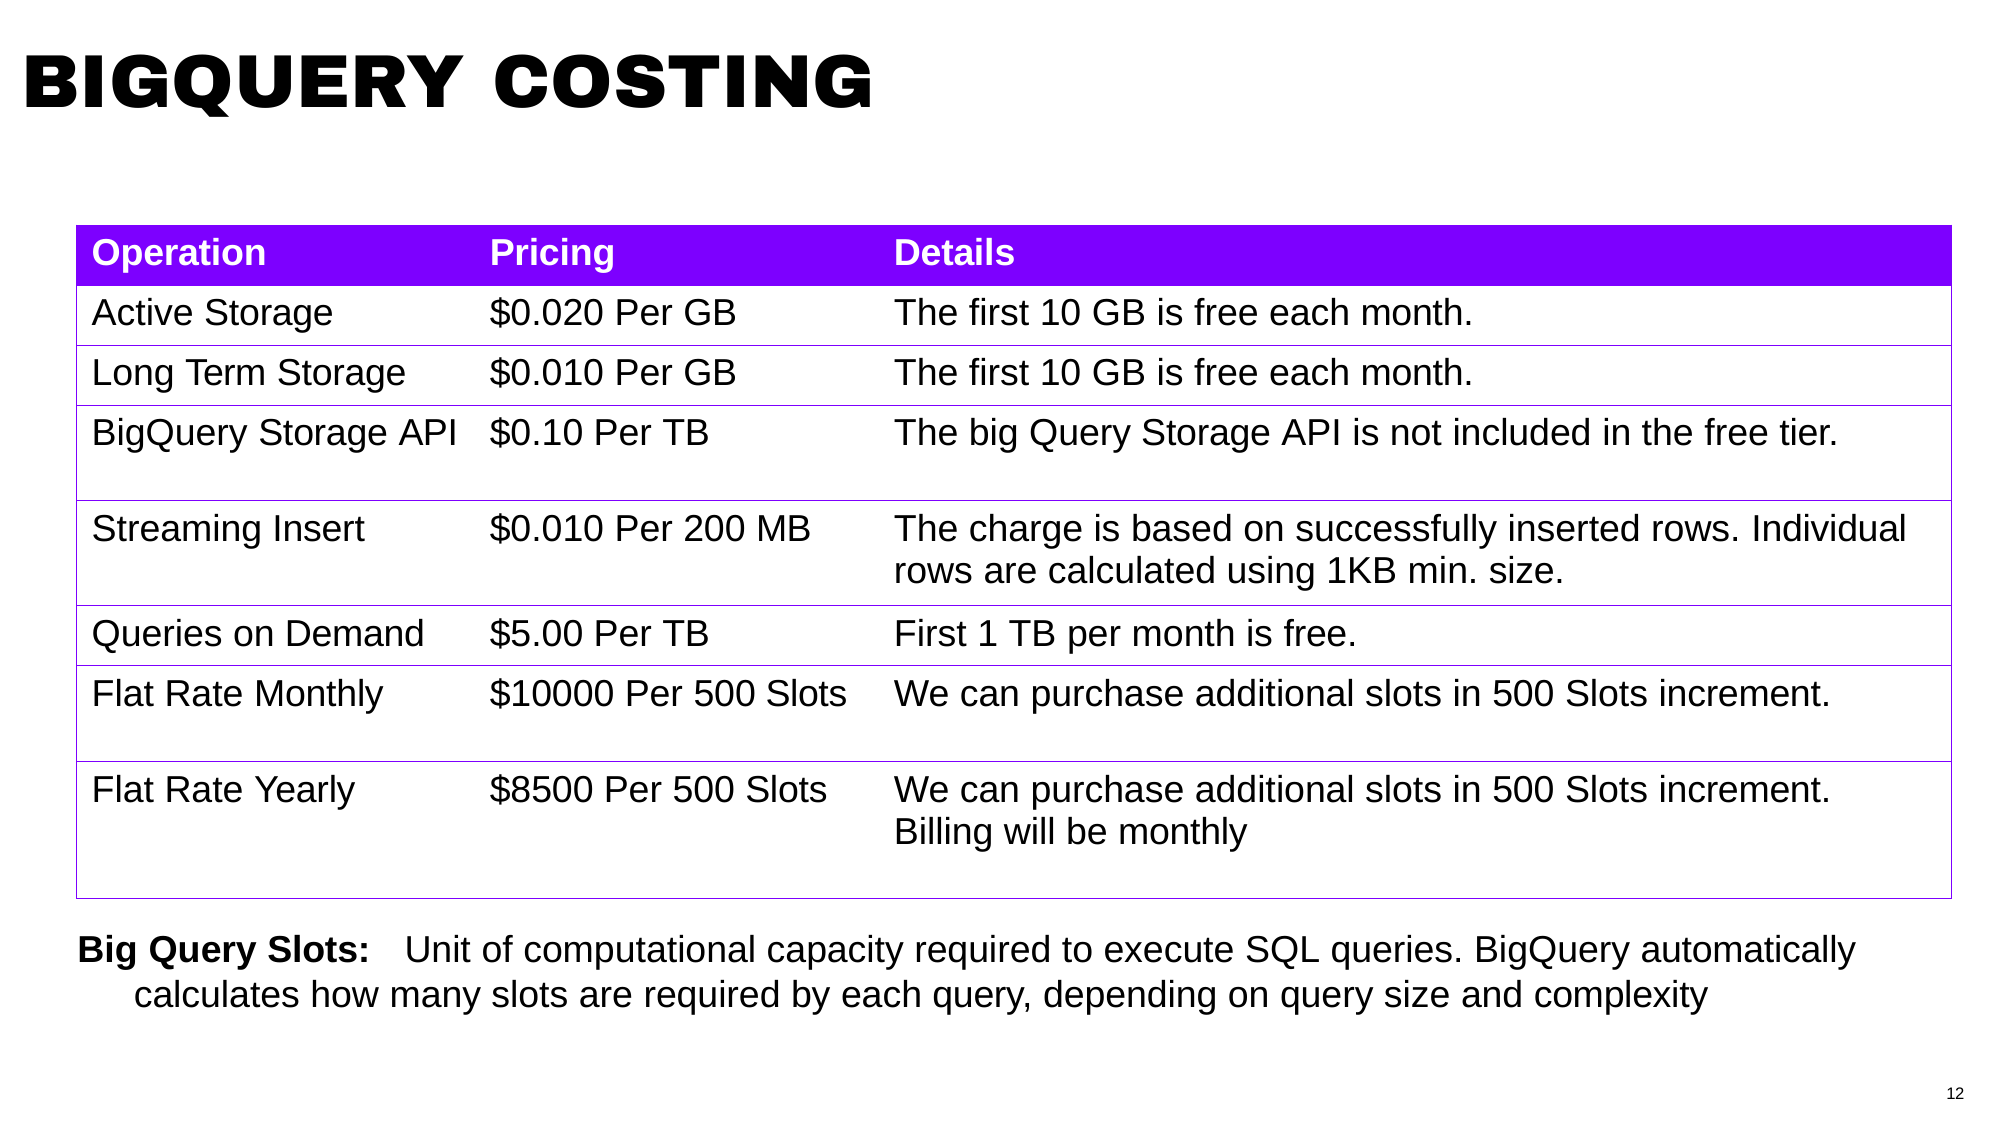

# BigQuery Costing
| Operation | Pricing | Details |
| --- | --- | --- |
| Active Storage | $0.020 Per GB | The first 10 GB is free each month. |
| Long Term Storage | $0.010 Per GB | The first 10 GB is free each month. |
| BigQuery Storage API | $0.10 Per TB | The big Query Storage API is not included in the free tier. |
| Streaming Insert | $0.010 Per 200 MB | The charge is based on successfully inserted rows. Individual rows are calculated using 1KB min. size. |
| Queries on Demand | $5.00 Per TB | First 1 TB per month is free. |
| Flat Rate Monthly | $10000 Per 500 Slots | We can purchase additional slots in 500 Slots increment. |
| Flat Rate Yearly | $8500 Per 500 Slots | We can purchase additional slots in 500 Slots increment. Billing will be monthly |
Big Query Slots:	Unit of computational capacity required to execute SQL queries. BigQuery automatically
calculates how many slots are required by each query, depending on query size and complexity
12